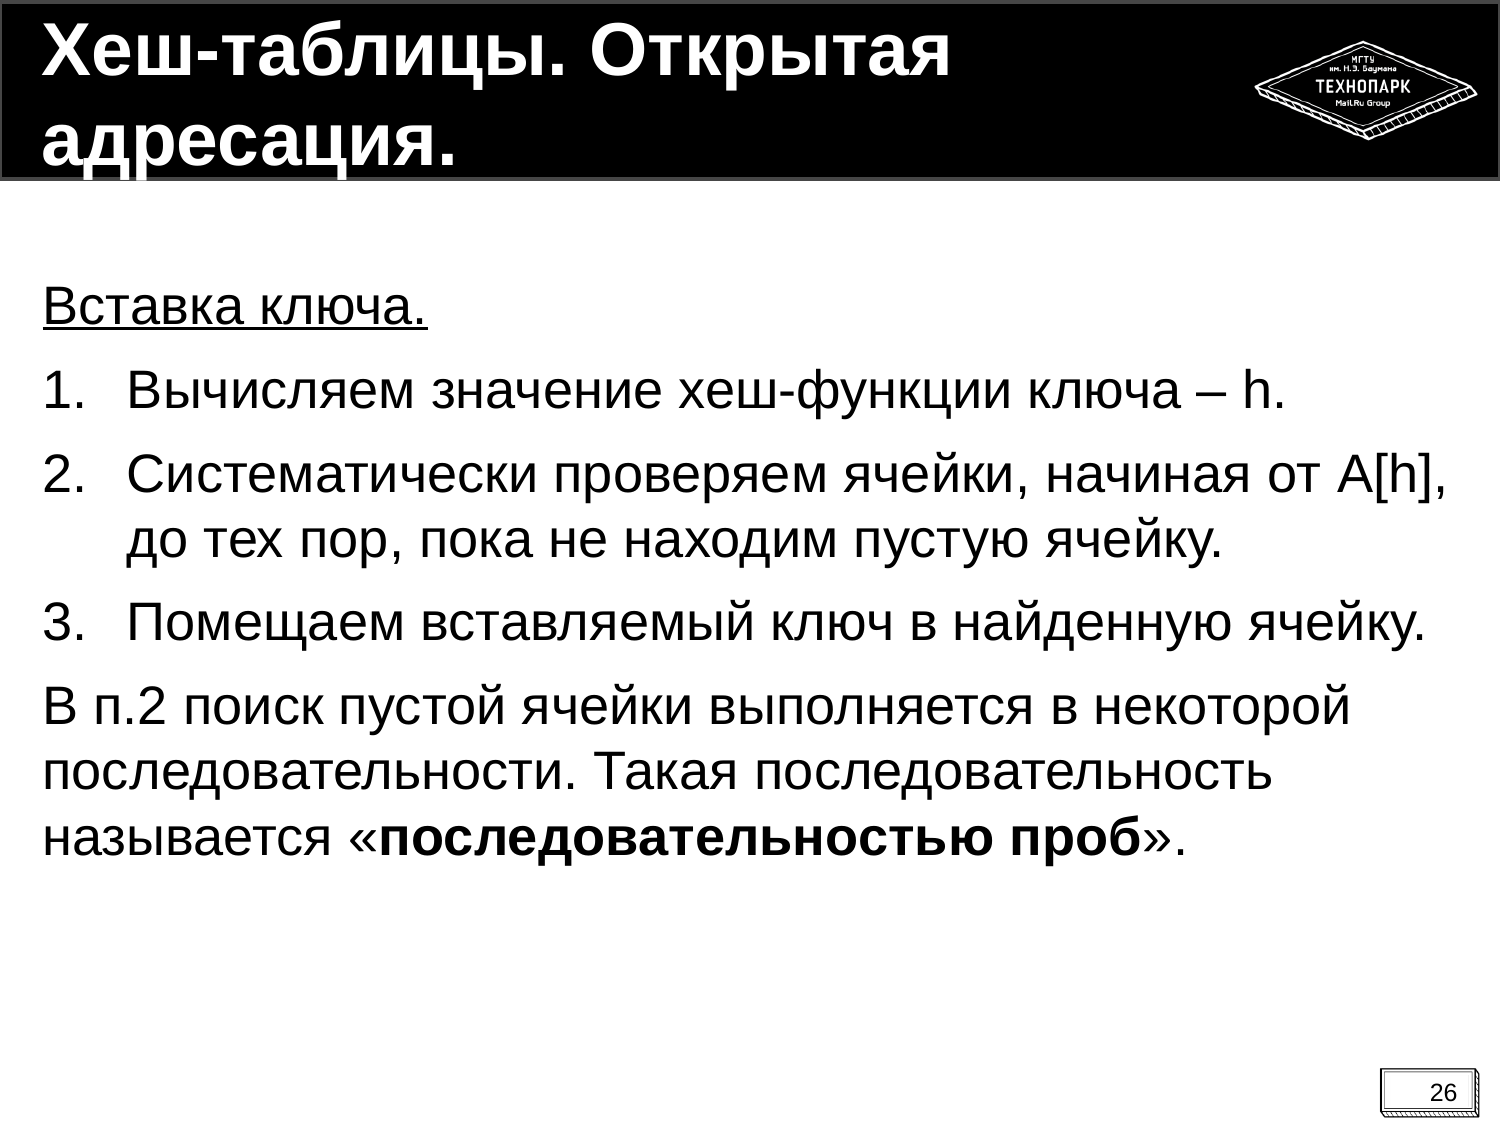

# Хеш-таблицы. Открытая адресация.
Вставка ключа.
Вычисляем значение хеш-функции ключа – h.
Систематически проверяем ячейки, начиная от A[h], до тех пор, пока не находим пустую ячейку.
Помещаем вставляемый ключ в найденную ячейку.
В п.2 поиск пустой ячейки выполняется в некоторой последовательности. Такая последовательность называется «последовательностью проб».
26